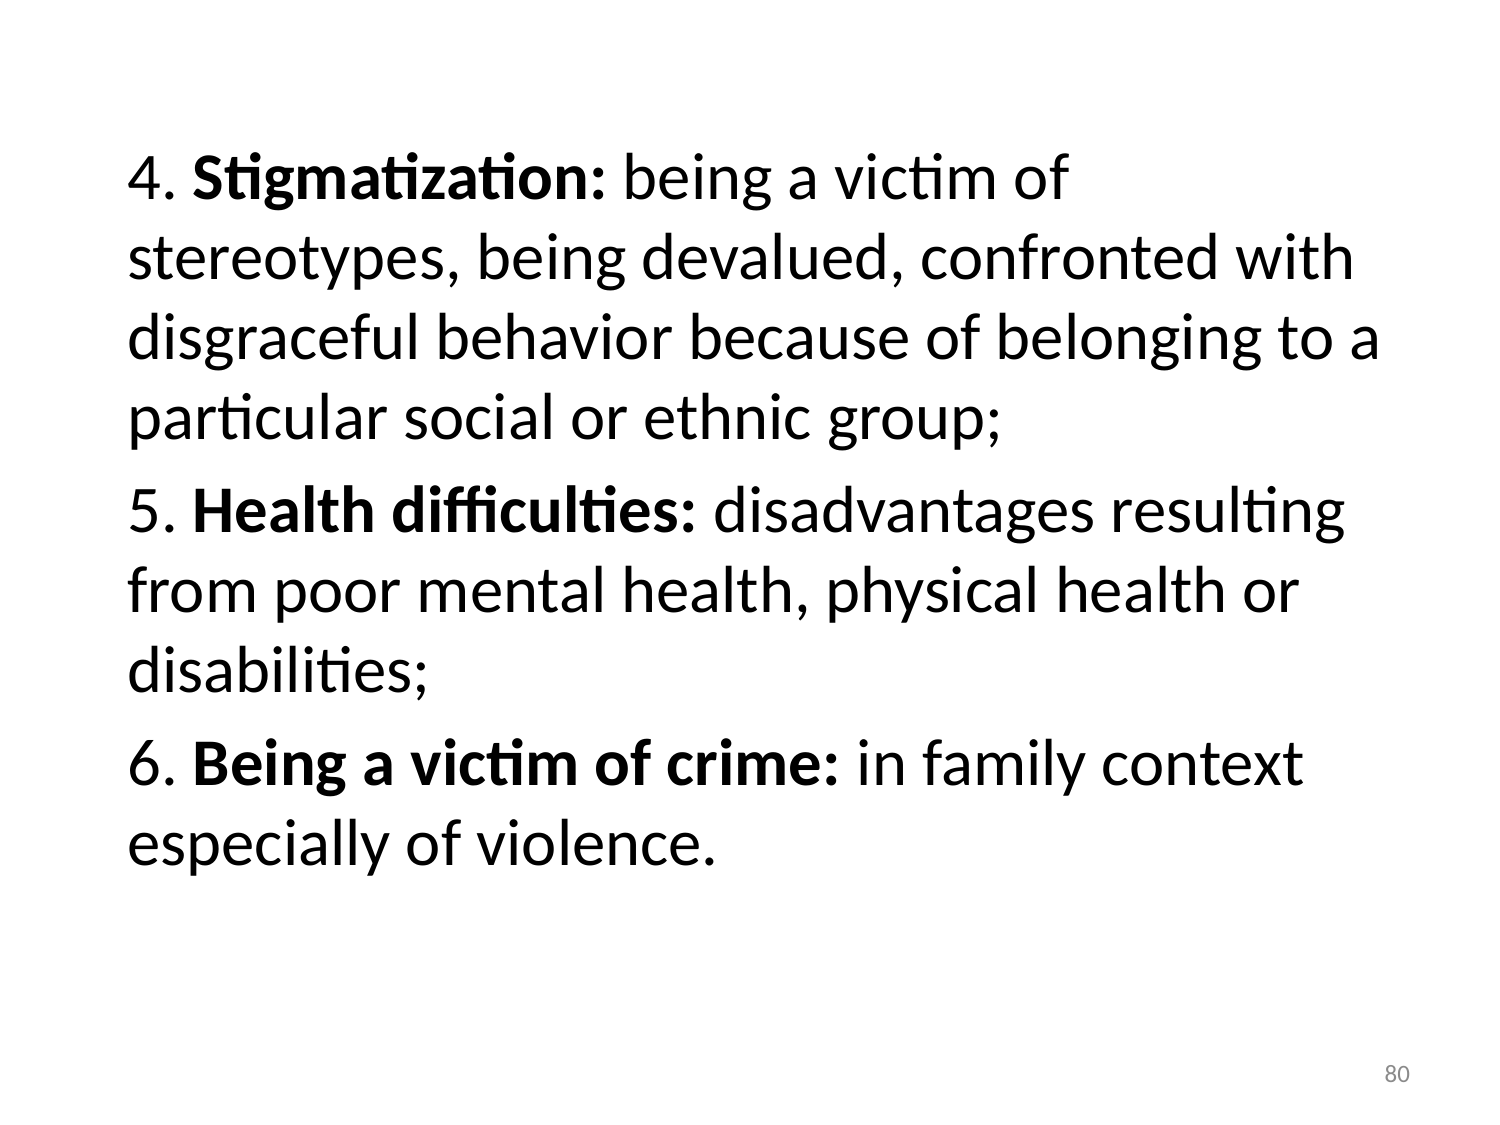

#
4. Stigmatization: being a victim of stereotypes, being devalued, confronted with disgraceful behavior because of belonging to a particular social or ethnic group;
5. Health difficulties: disadvantages resulting from poor mental health, physical health or disabilities;
6. Being a victim of crime: in family context especially of violence.

80